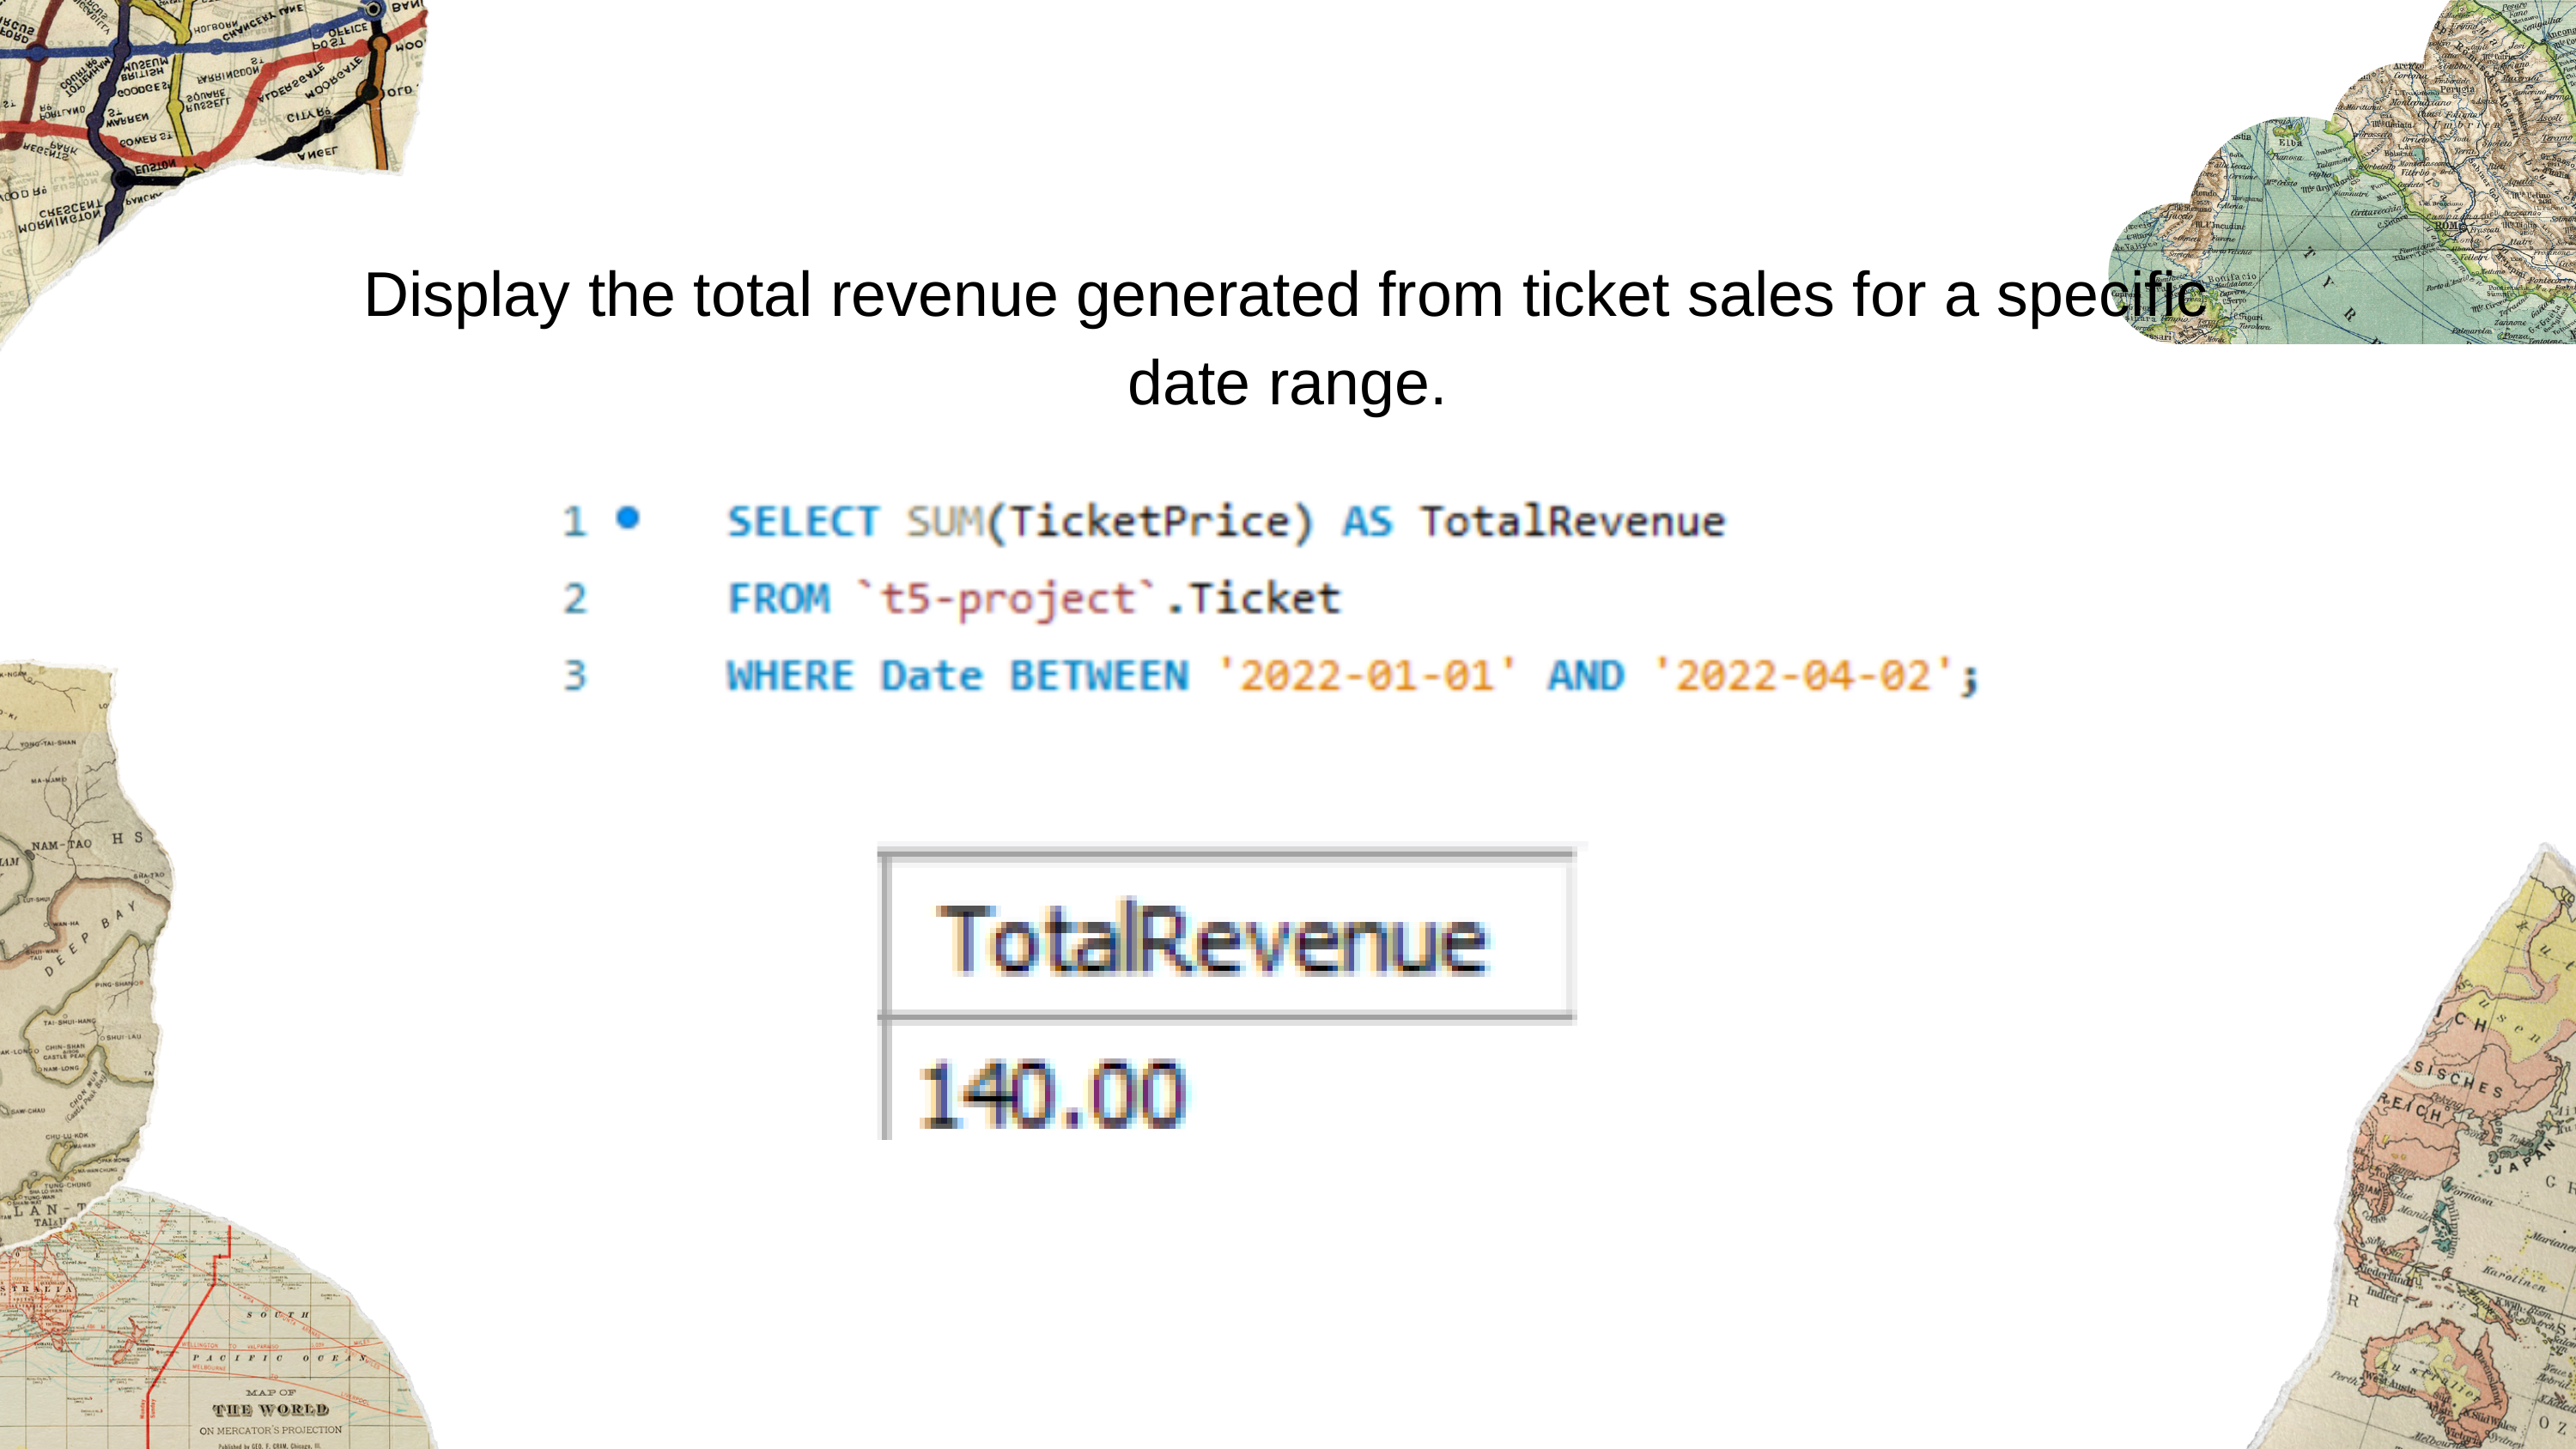

Display the total revenue generated from ticket sales for a specific date range.